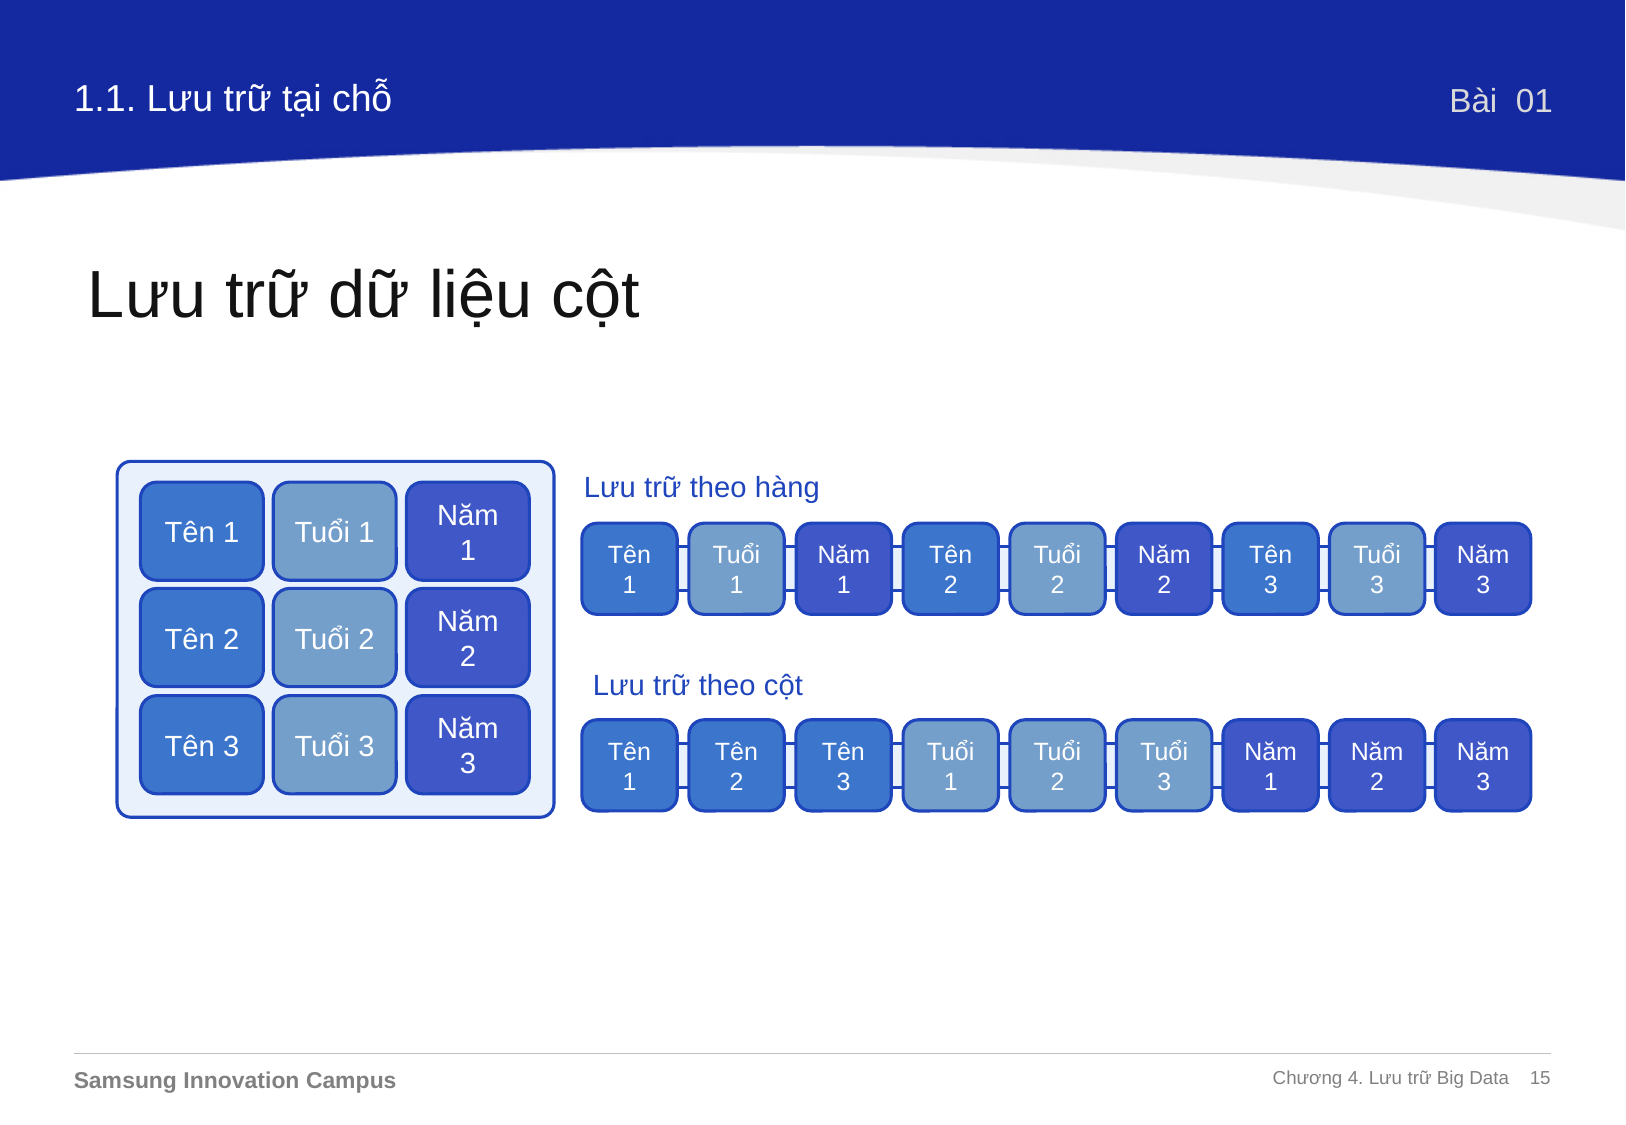

1.1. Lưu trữ tại chỗ
Bài  01
Lưu trữ dữ liệu cột

Tên 1
Tuổi 1
Năm 1
Tên 2
Tuổi 2
Năm 2
Tên 3
Tuổi 3
Năm 3
Lưu trữ theo hàng
Tên 1
Tuổi 1
Năm 1
Tên 2
Tuổi 2
Năm 2
Tên 3
Tuổi 3
Năm 3

Lưu trữ theo cột
Tên 1
Tên 2
Tên 3
Tuổi 1
Tuổi 2
Tuổi 3
Năm 1
Năm 2
Năm 3